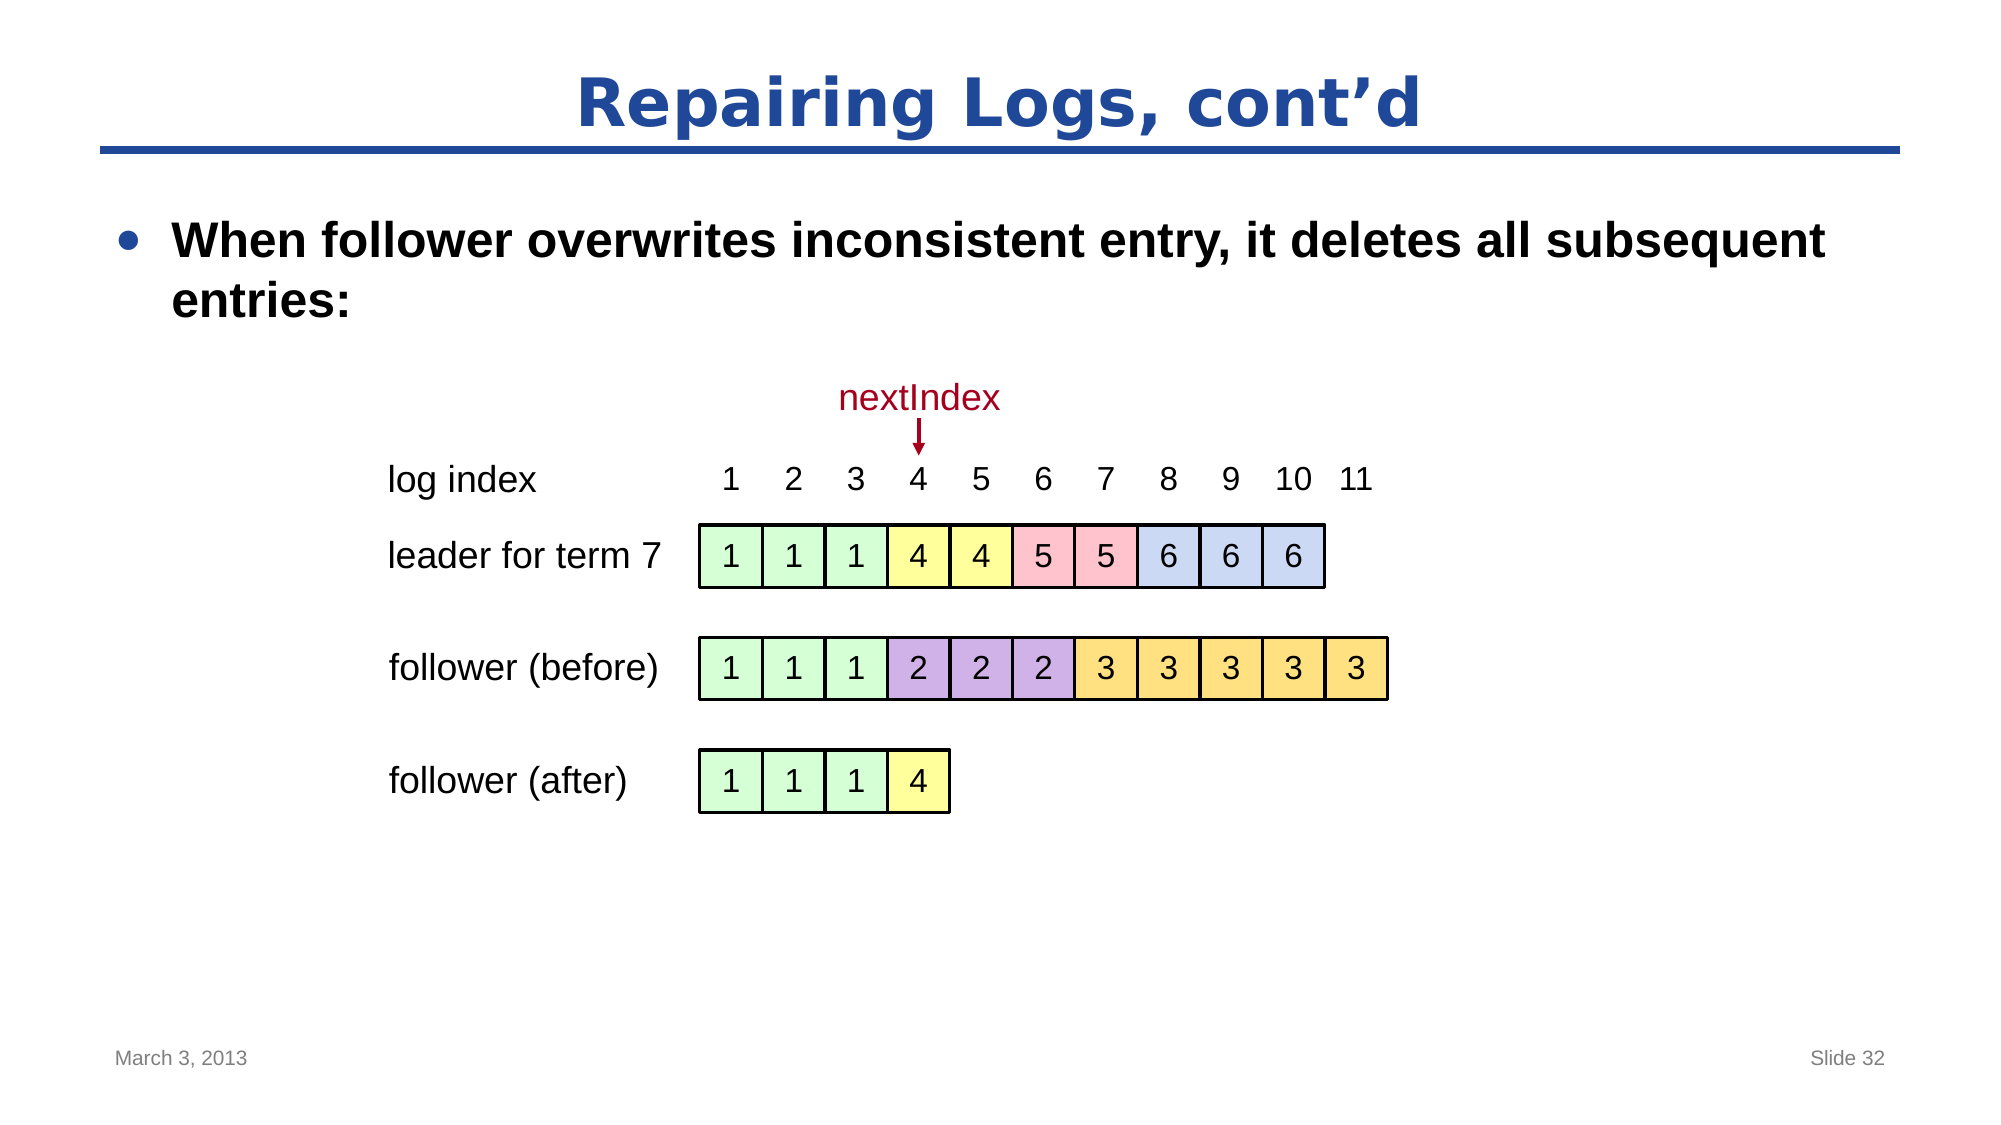

# Repairing Logs, cont’d
When follower overwrites inconsistent entry, it deletes all subsequent entries:
nextIndex
1
2
3
4
5
6
7
8
9
10
11
log index
1
1
1
4
4
5
5
6
6
6
leader for term 7
1
1
1
2
2
2
3
3
3
3
3
follower (before)
1
1
1
4
follower (after)

March 3, 2013
Raft Consensus Algorithm
Slide 32